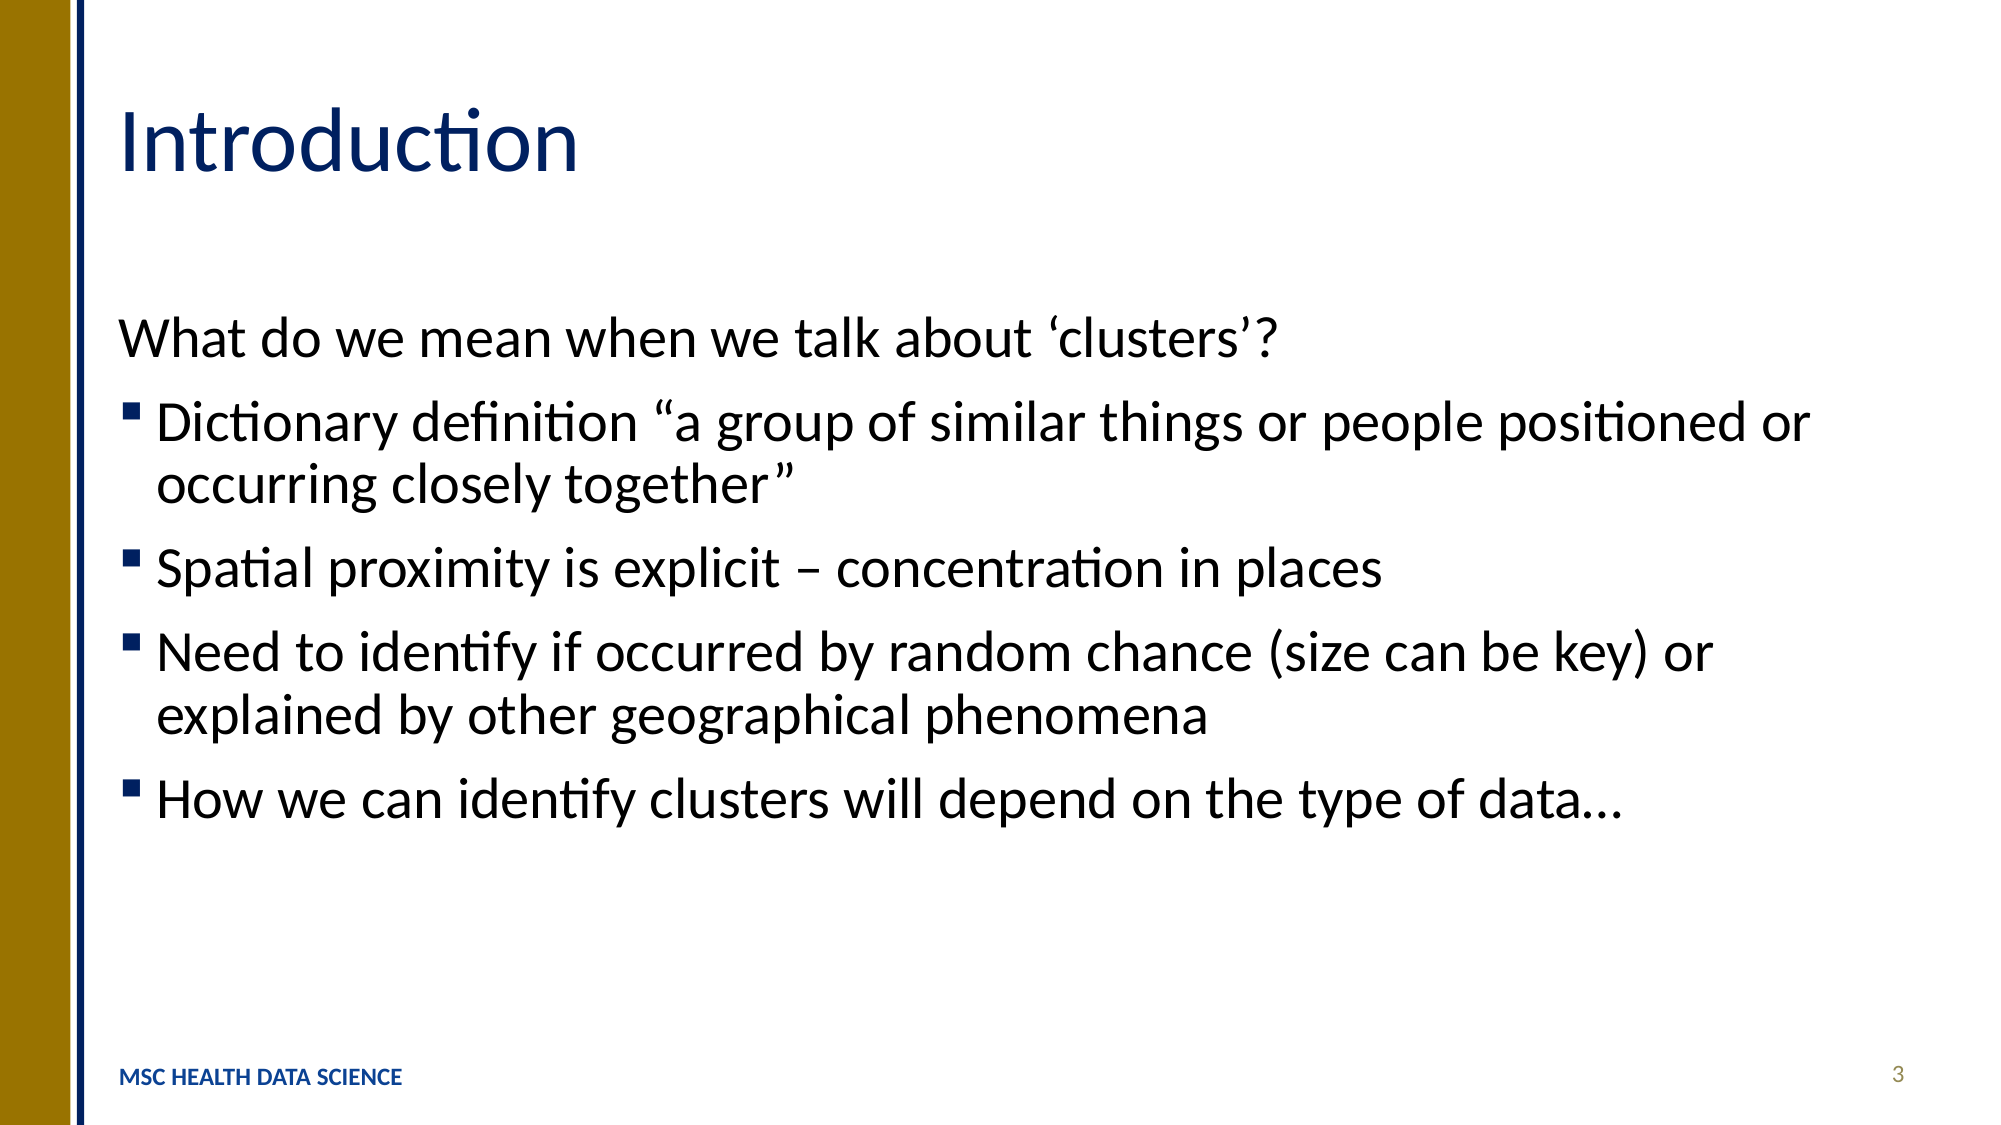

# Introduction
What do we mean when we talk about ‘clusters’?
Dictionary definition “a group of similar things or people positioned or occurring closely together”
Spatial proximity is explicit – concentration in places
Need to identify if occurred by random chance (size can be key) or explained by other geographical phenomena
How we can identify clusters will depend on the type of data…
3
MSC HEALTH DATA SCIENCE